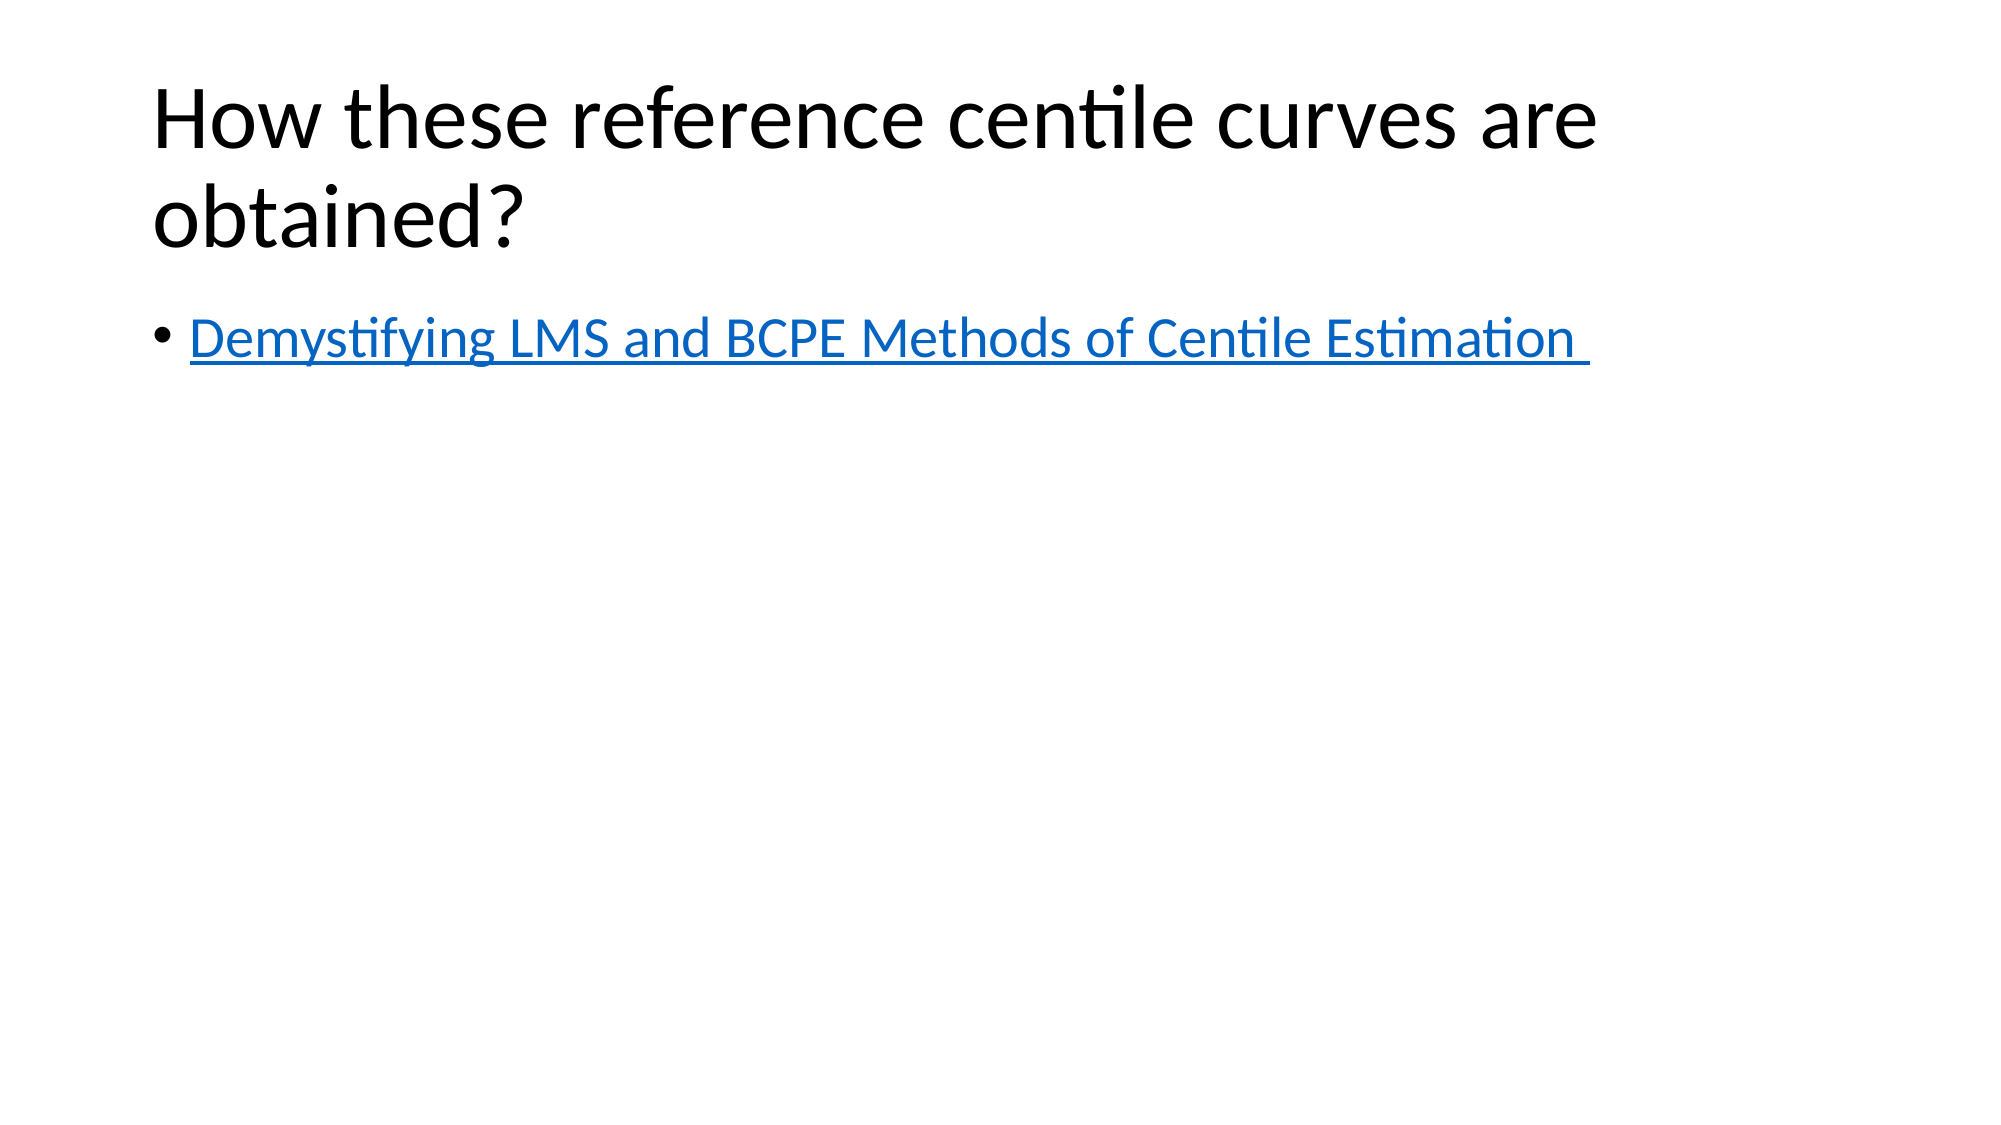

# How these reference centile curves are obtained?
Demystifying LMS and BCPE Methods of Centile Estimation